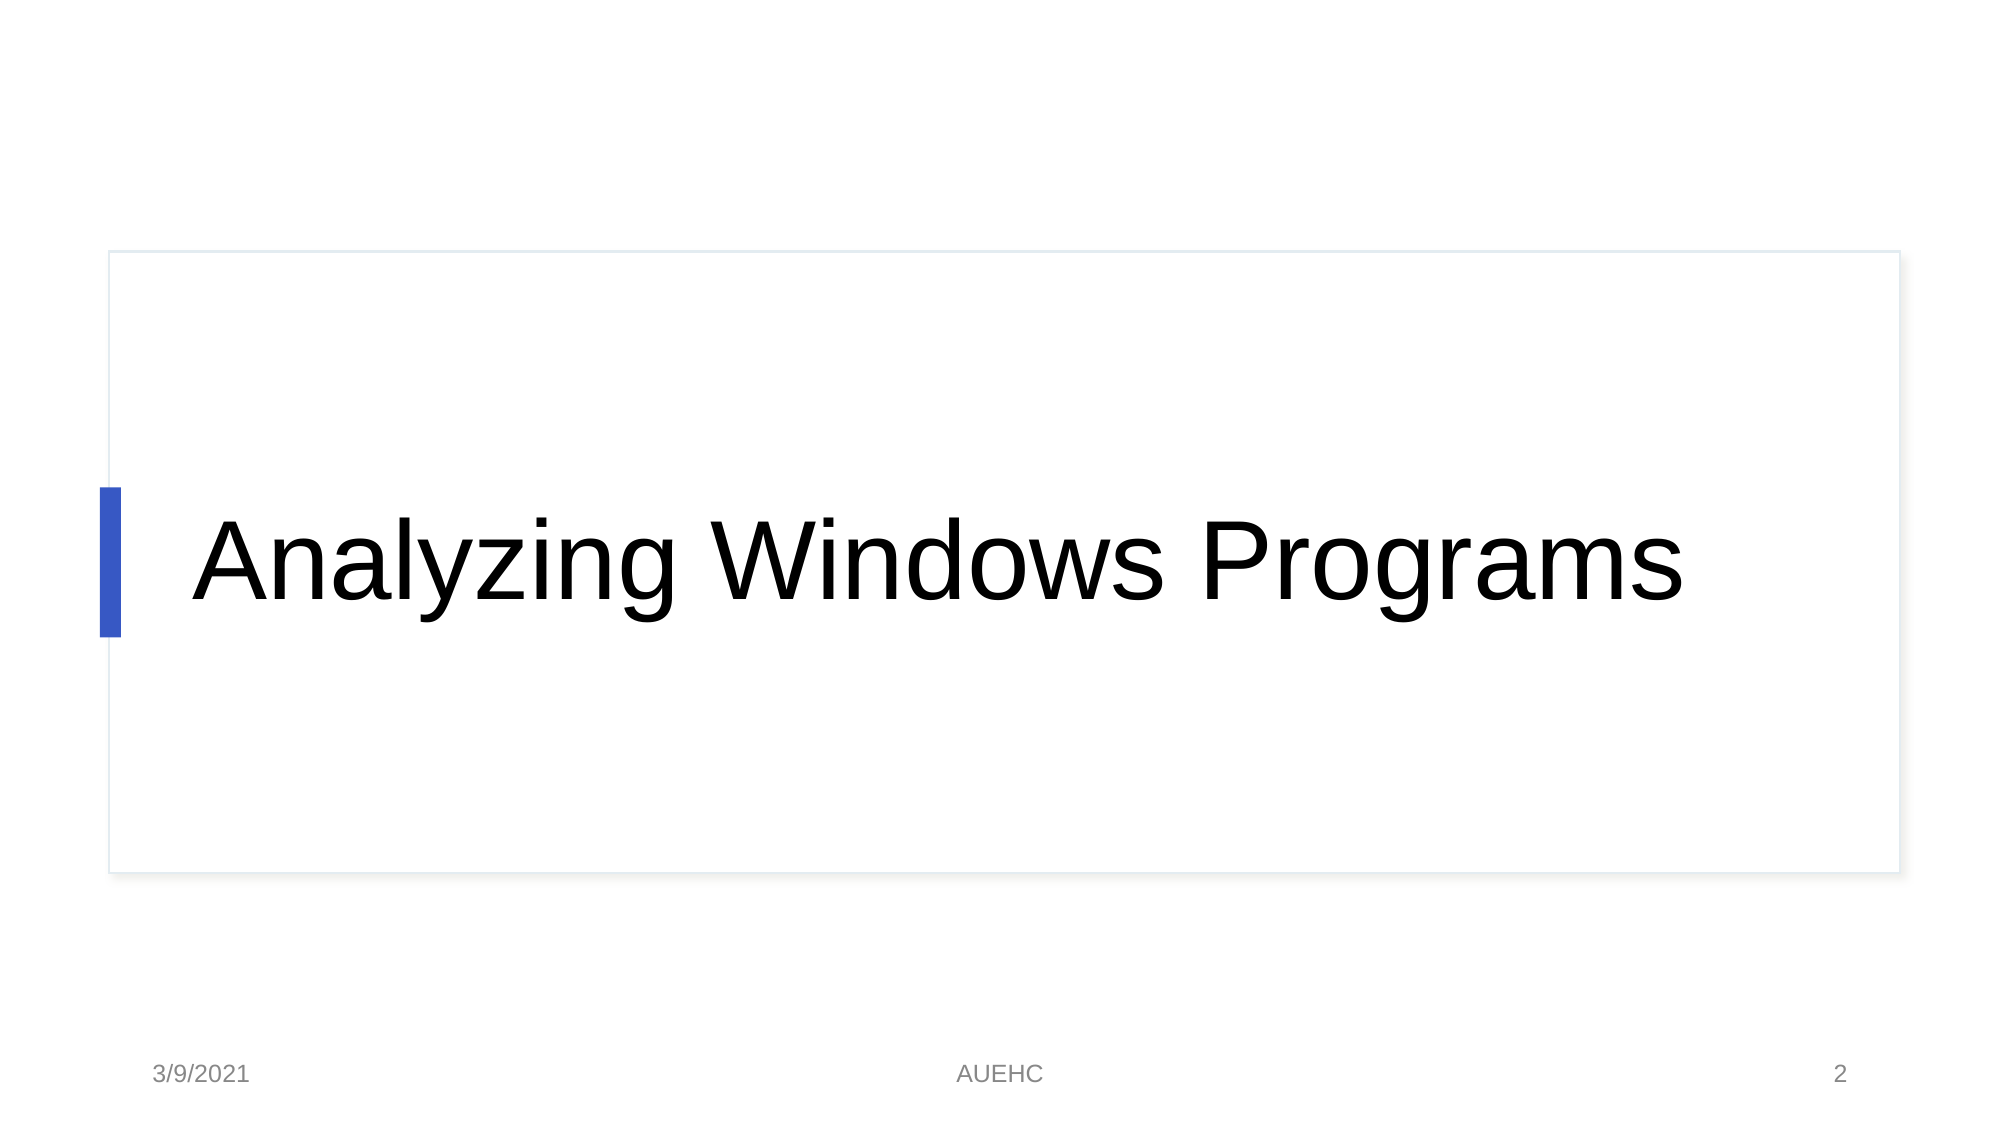

# Analyzing Windows Programs
3/9/2021
AUEHC
2